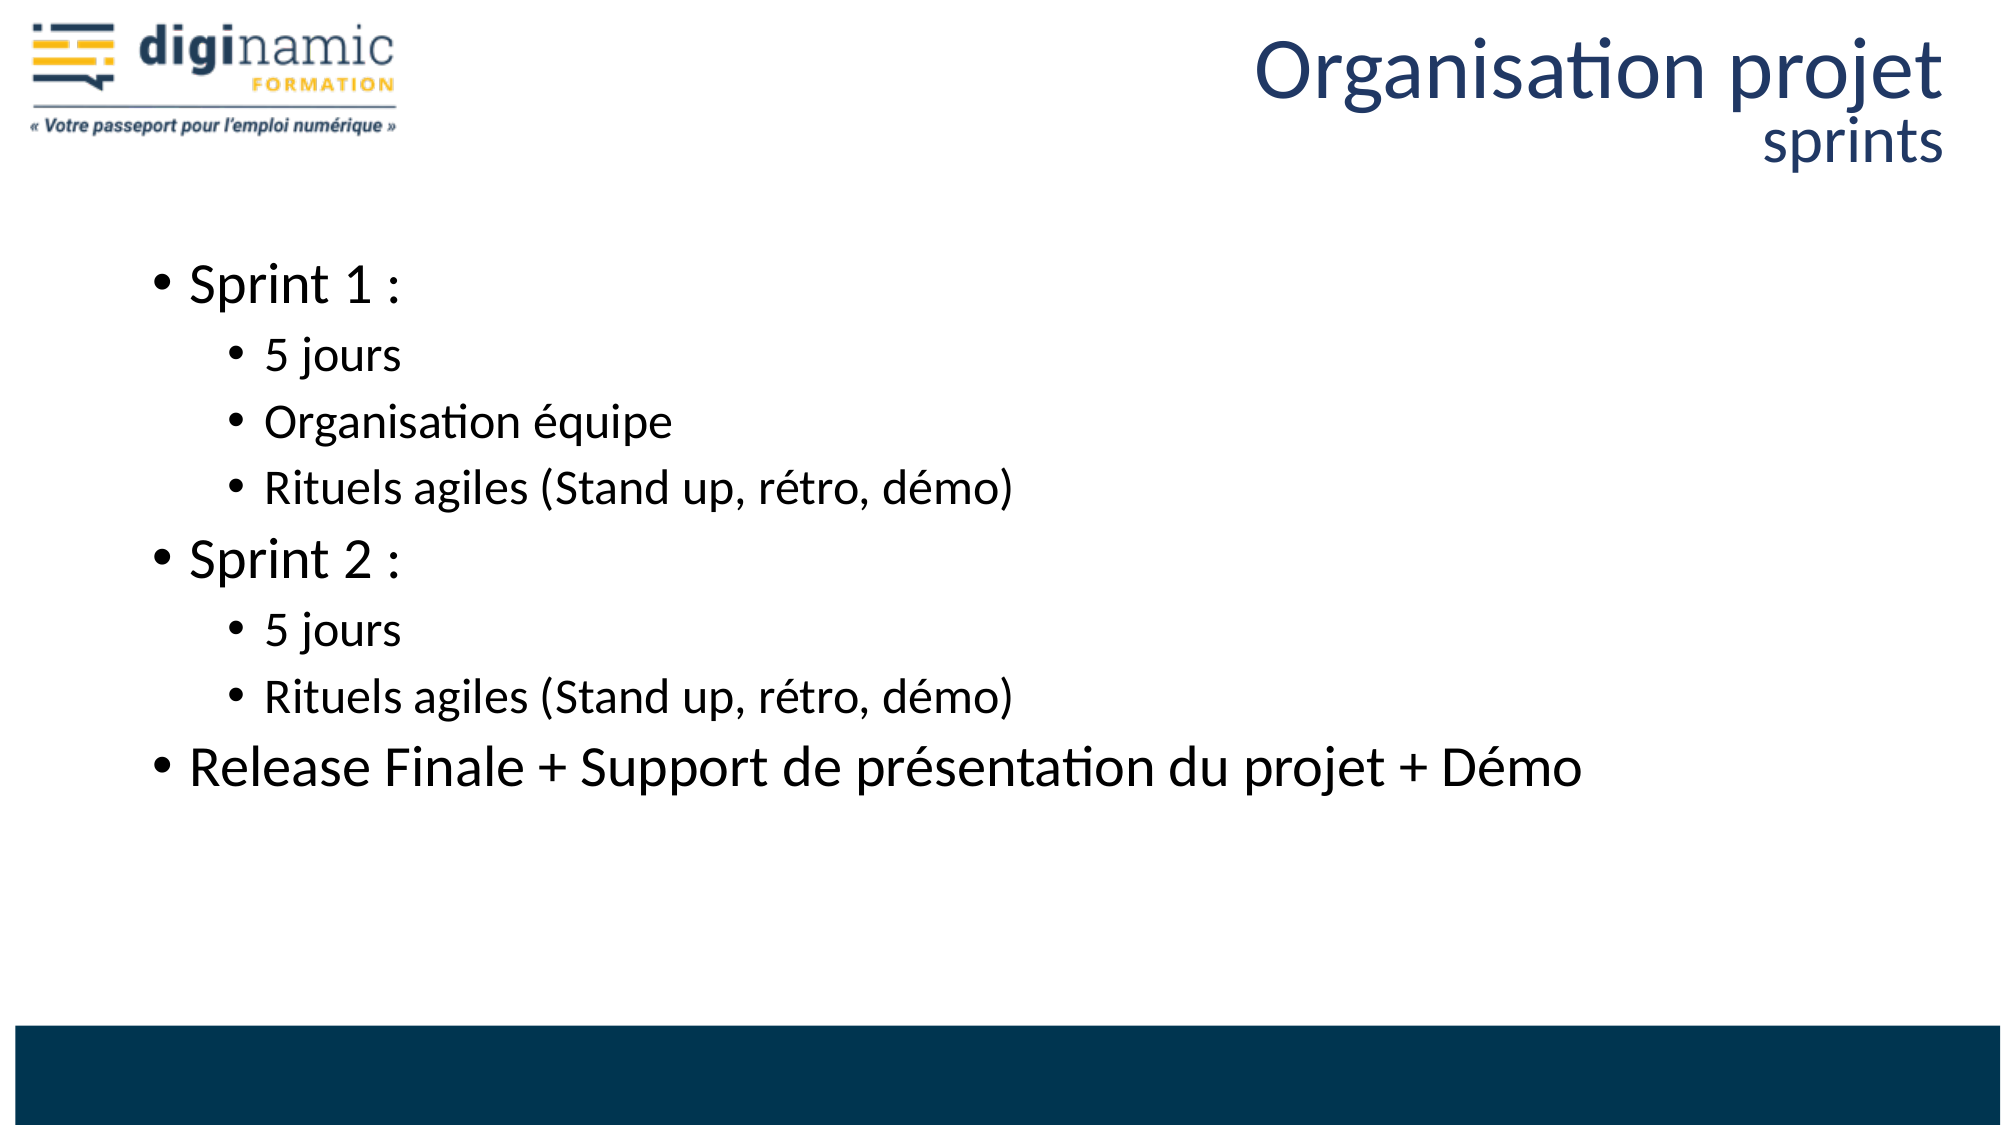

# Organisation projet
sprints
Sprint 1 :
5 jours
Organisation équipe
Rituels agiles (Stand up, rétro, démo)
Sprint 2 :
5 jours
Rituels agiles (Stand up, rétro, démo)
Release Finale + Support de présentation du projet + Démo
www.diginamic.fr
6